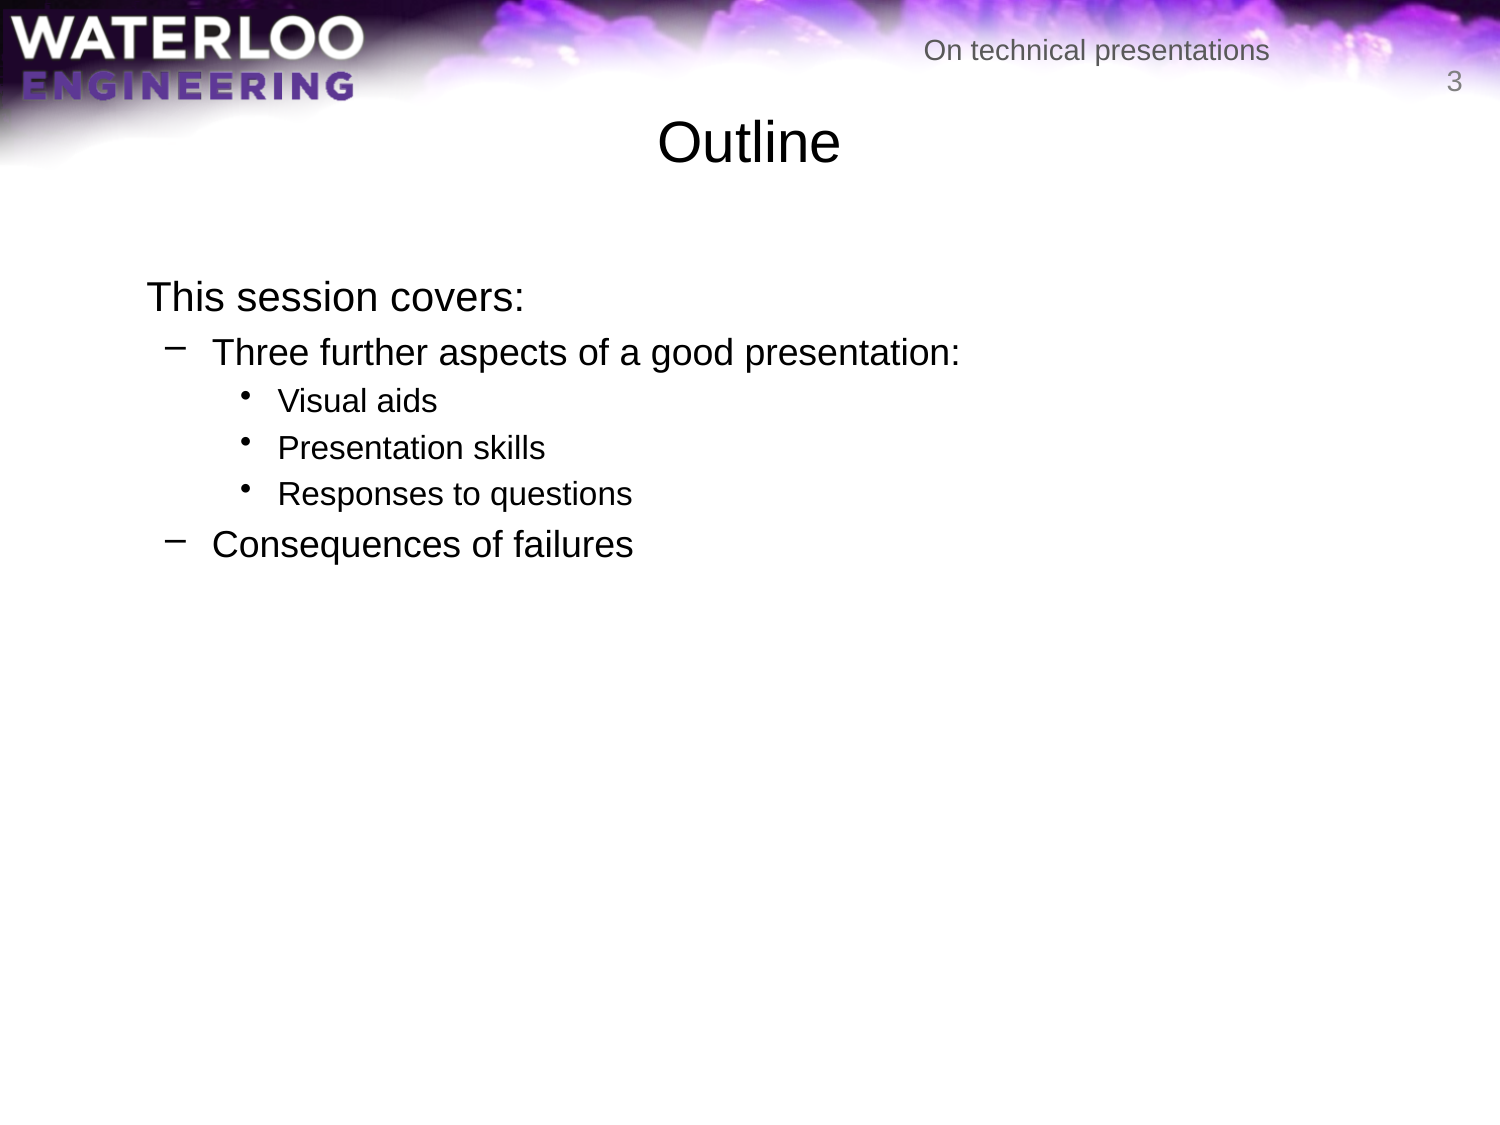

# Outline
3
	This session covers:
Three further aspects of a good presentation:
Visual aids
Presentation skills
Responses to questions
Consequences of failures